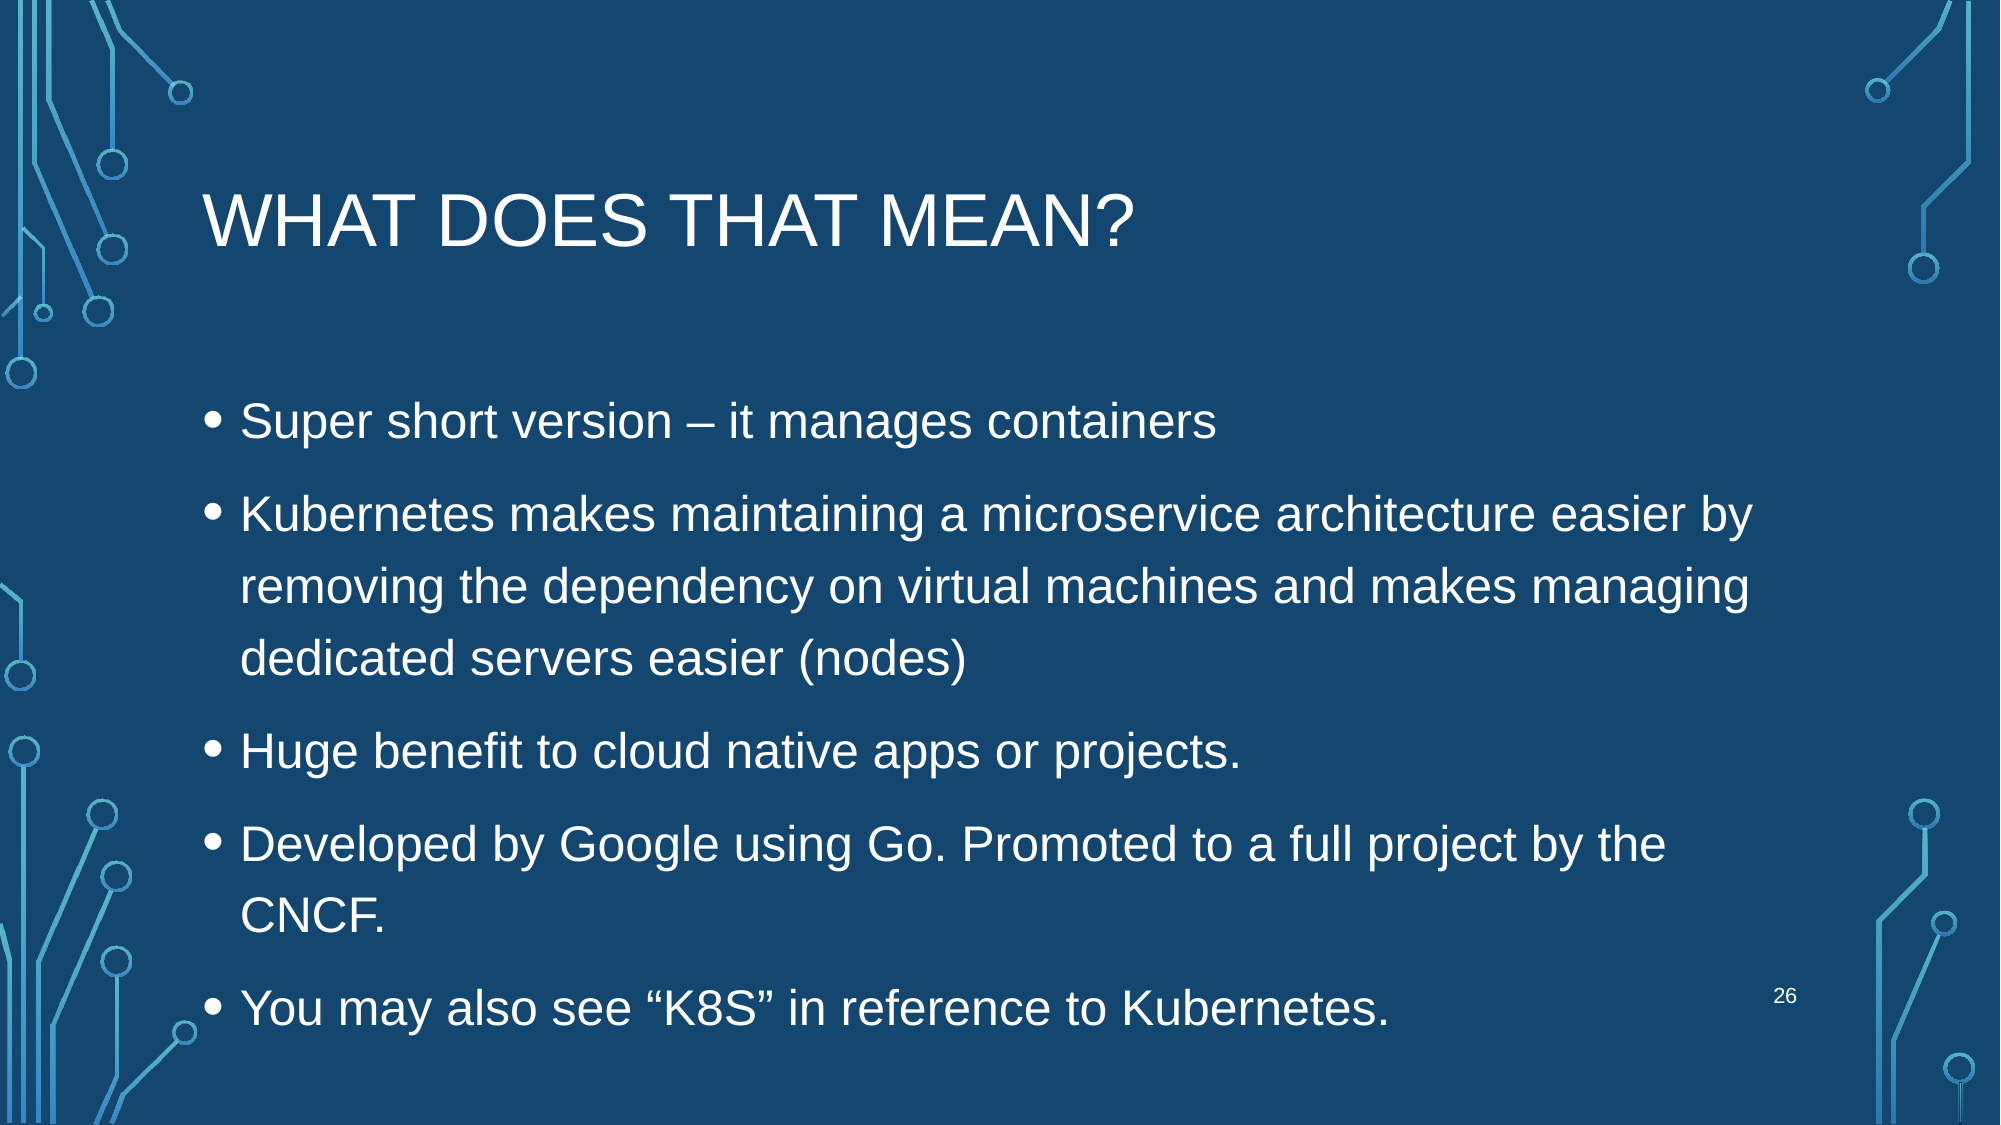

# What does that mean?
Super short version – it manages containers
Kubernetes makes maintaining a microservice architecture easier by removing the dependency on virtual machines and makes managing dedicated servers easier (nodes)
Huge benefit to cloud native apps or projects.
Developed by Google using Go. Promoted to a full project by the CNCF.
You may also see “K8S” in reference to Kubernetes.
26